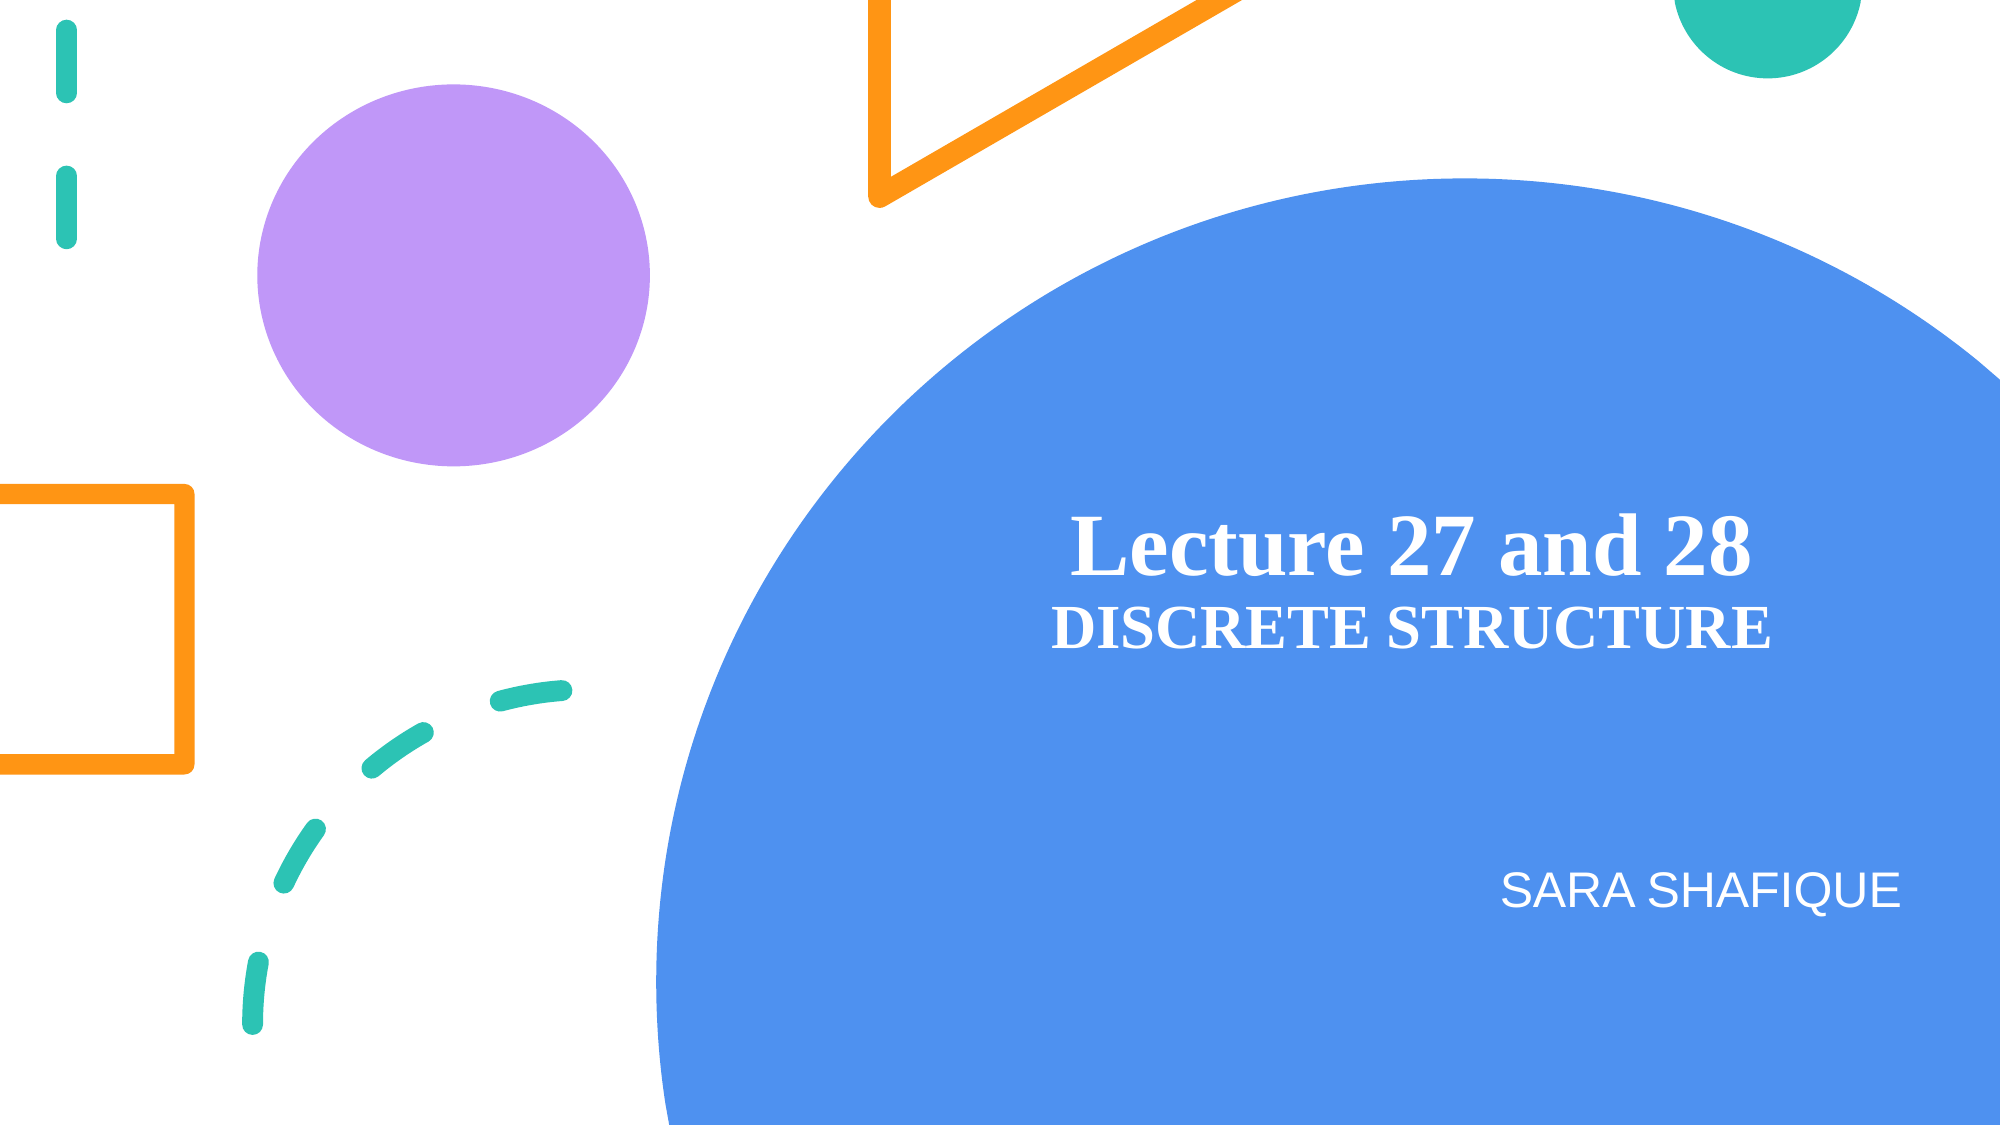

# Lecture 27 and 28 DISCRETE STRUCTURE
SARA SHAFIQUE